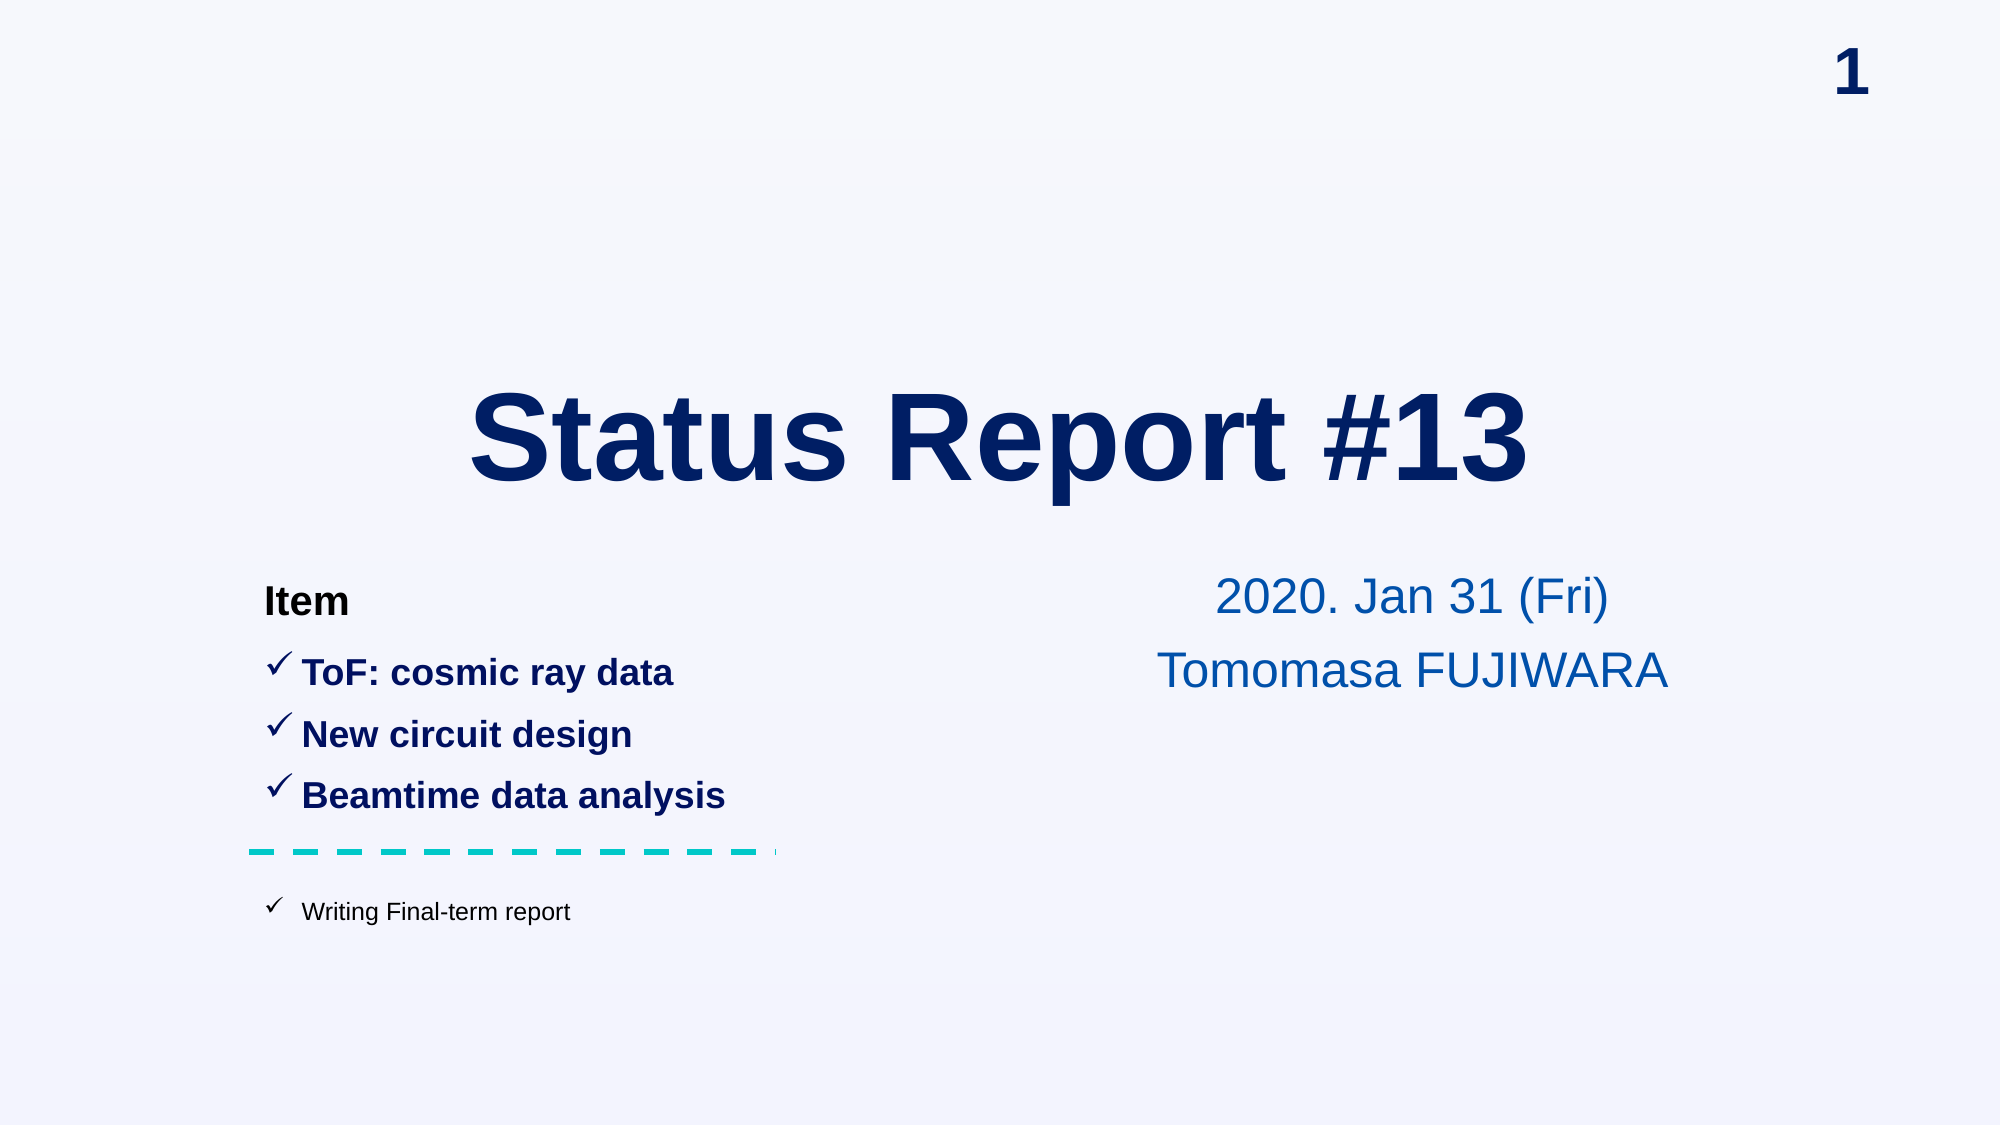

# Status Report #13
Item
2020. Jan 31 (Fri)
Tomomasa FUJIWARA
ToF: cosmic ray data
New circuit design
Beamtime data analysis

Writing Final-term report